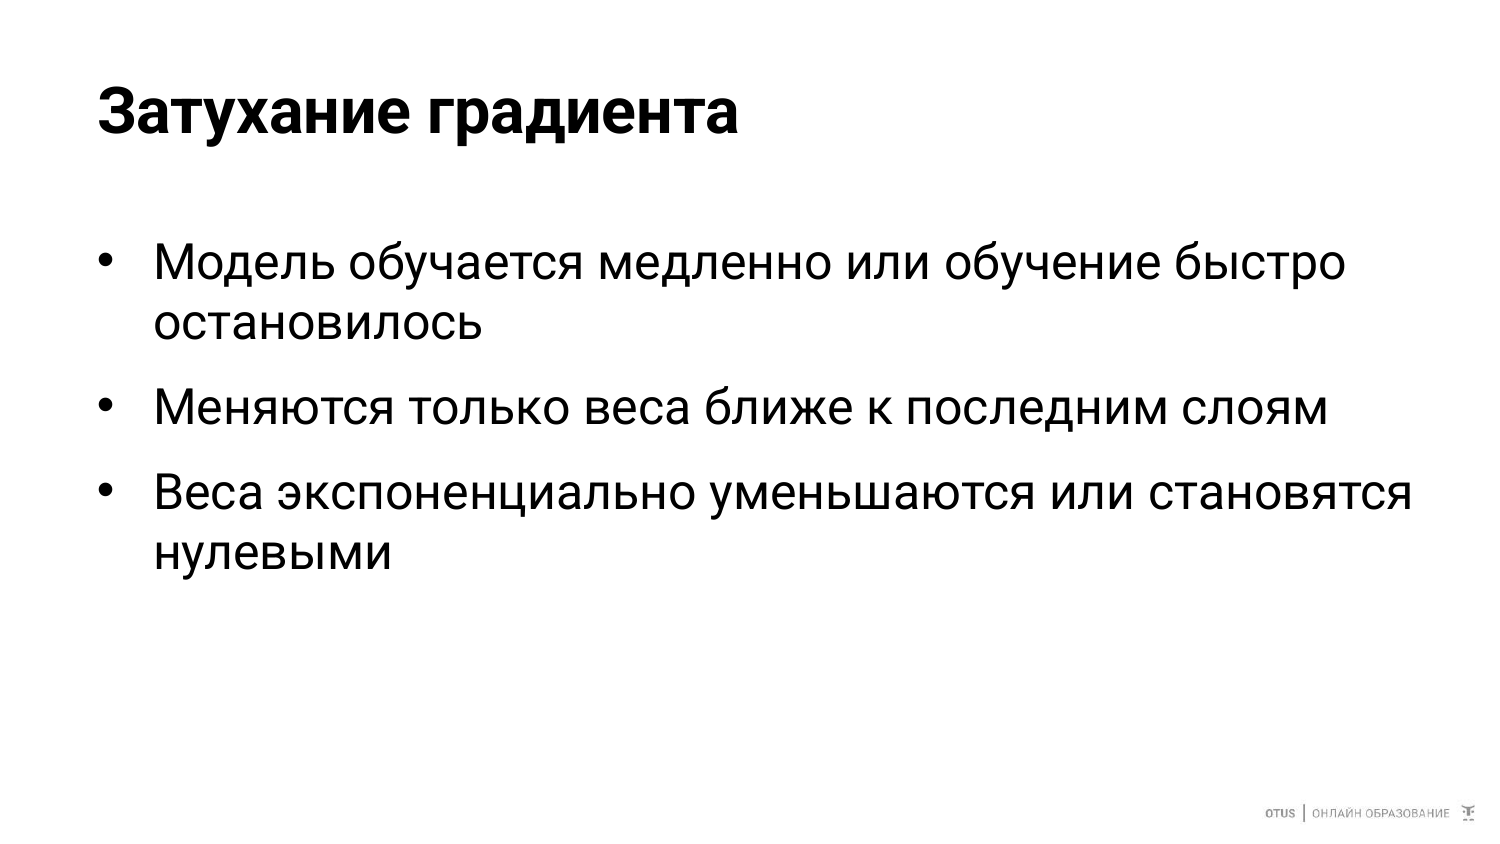

# Затухание градиента
Модель обучается медленно или обучение быстро остановилось
Меняются только веса ближе к последним слоям
Веса экспоненциально уменьшаются или становятся нулевыми